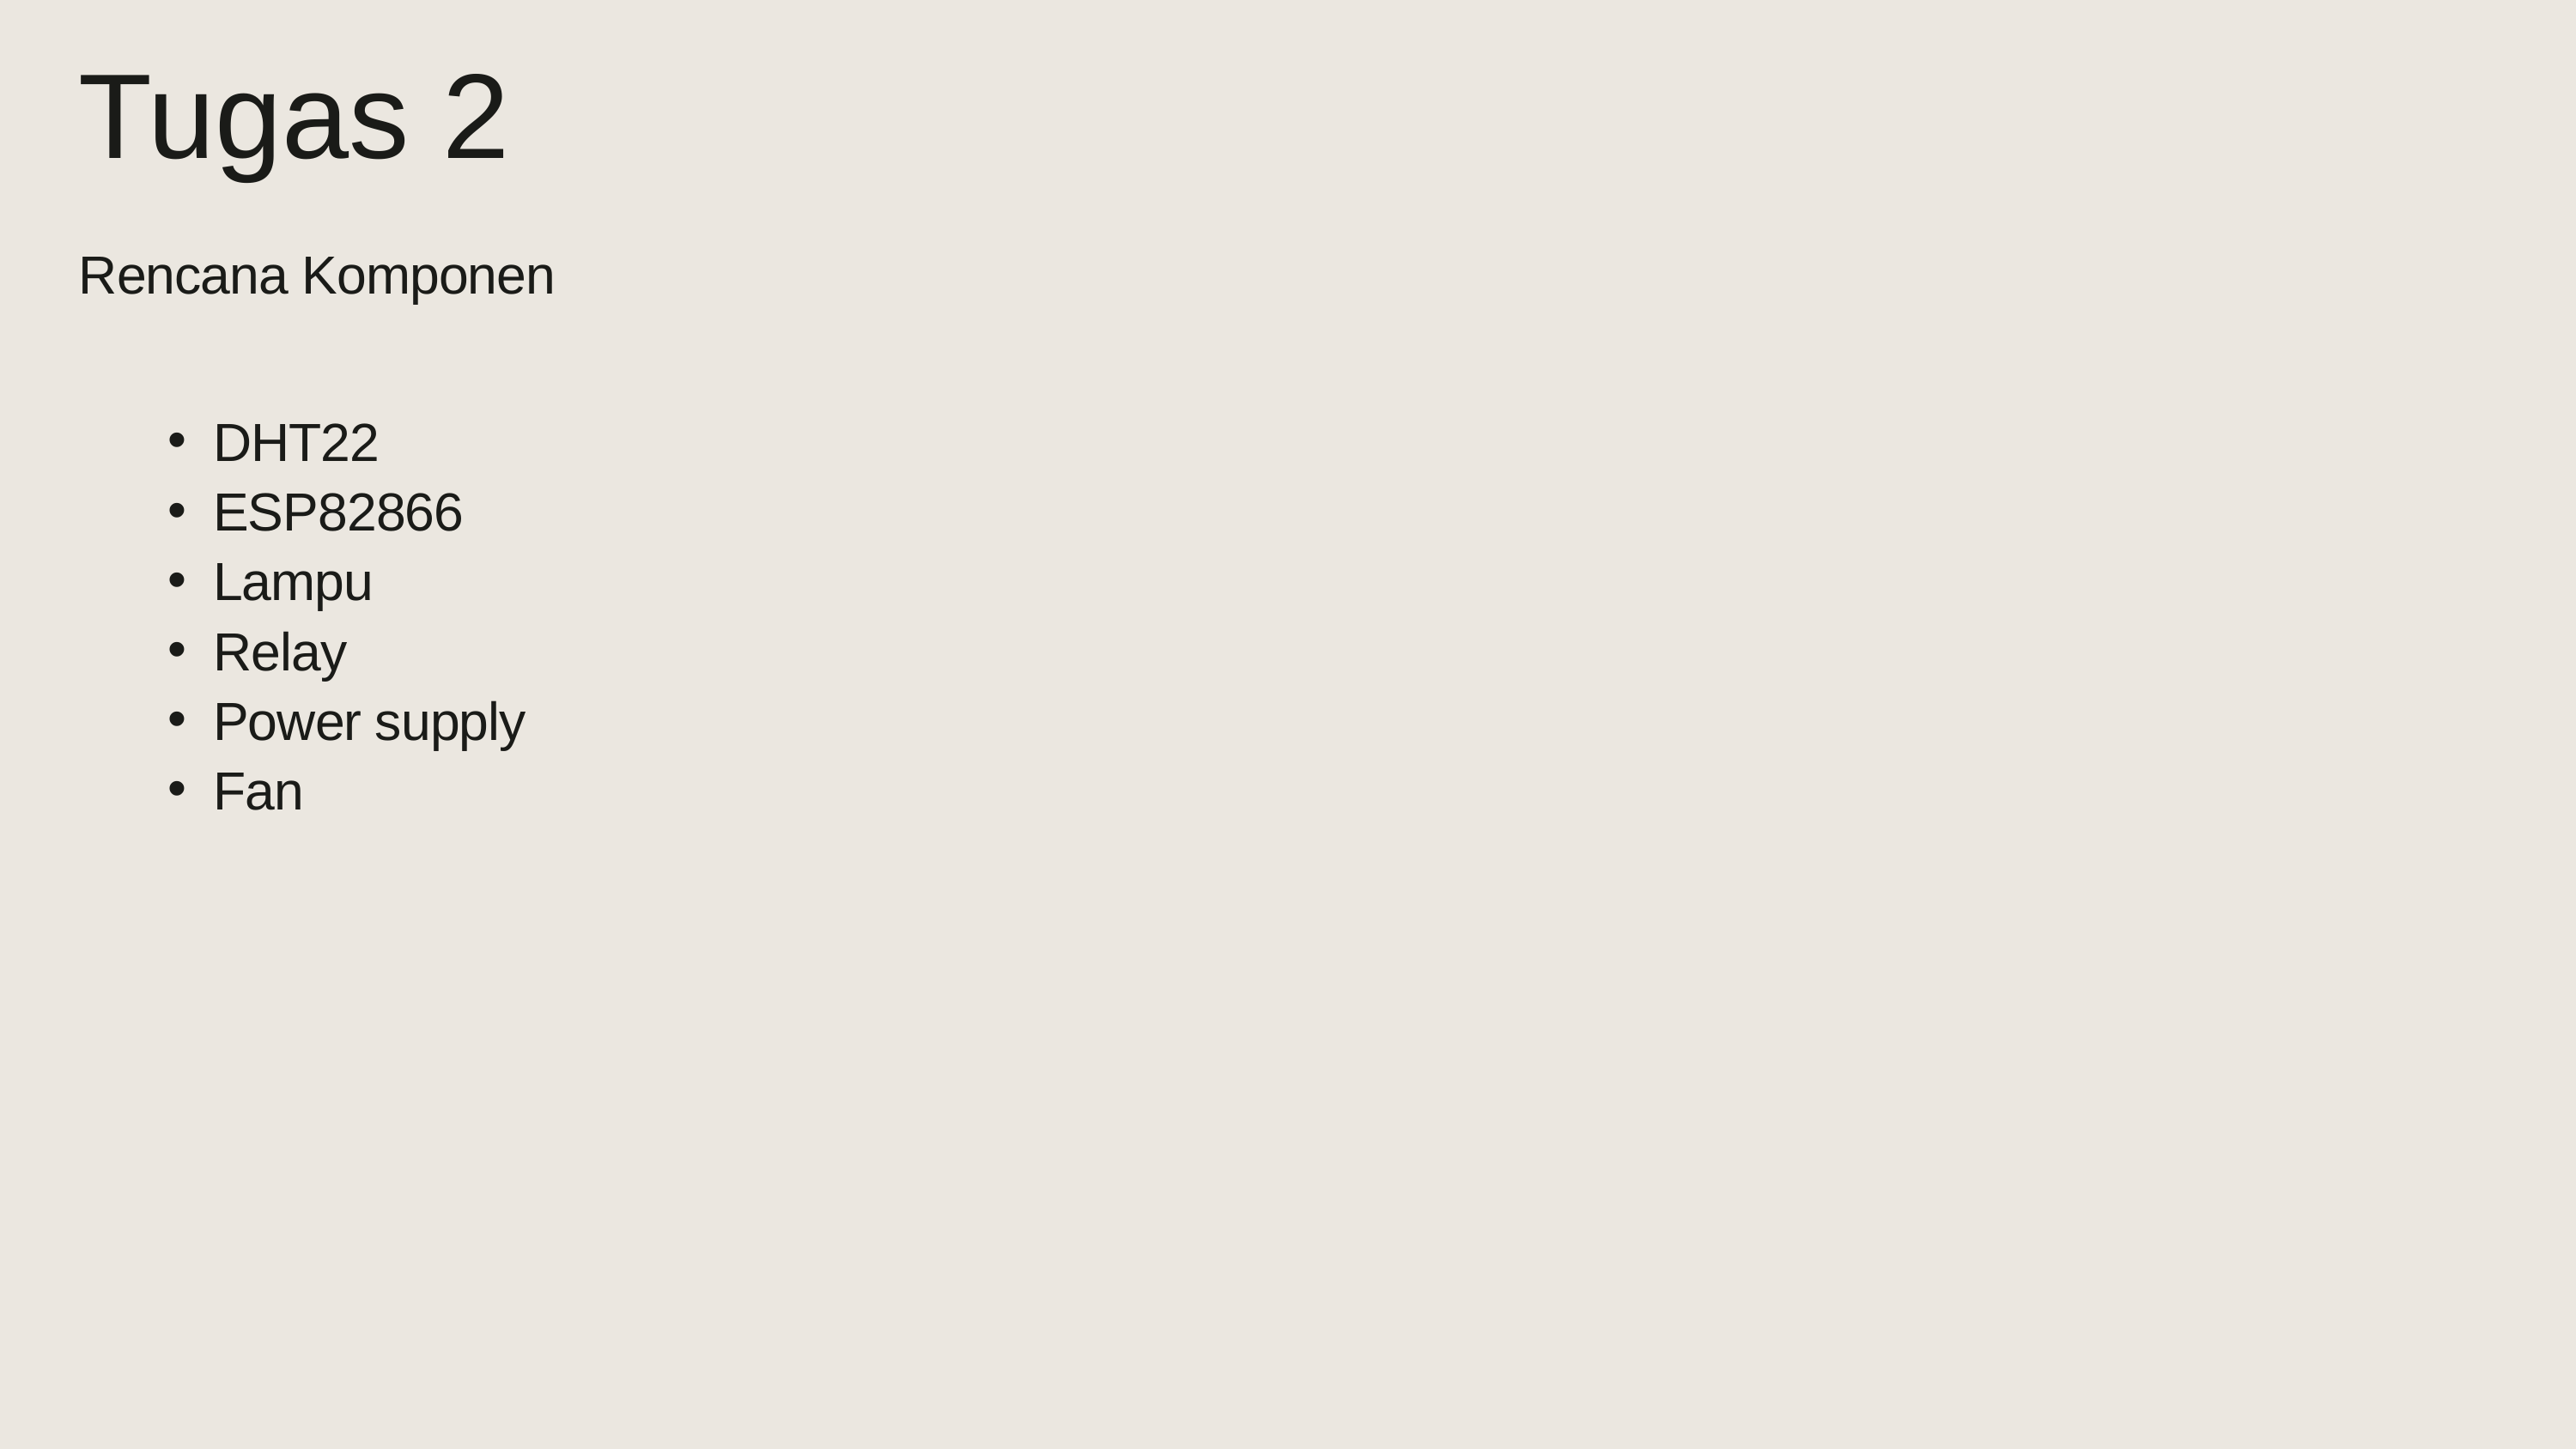

Tugas 2
Rencana Komponen
DHT22
ESP82866
Lampu
Relay
Power supply
Fan